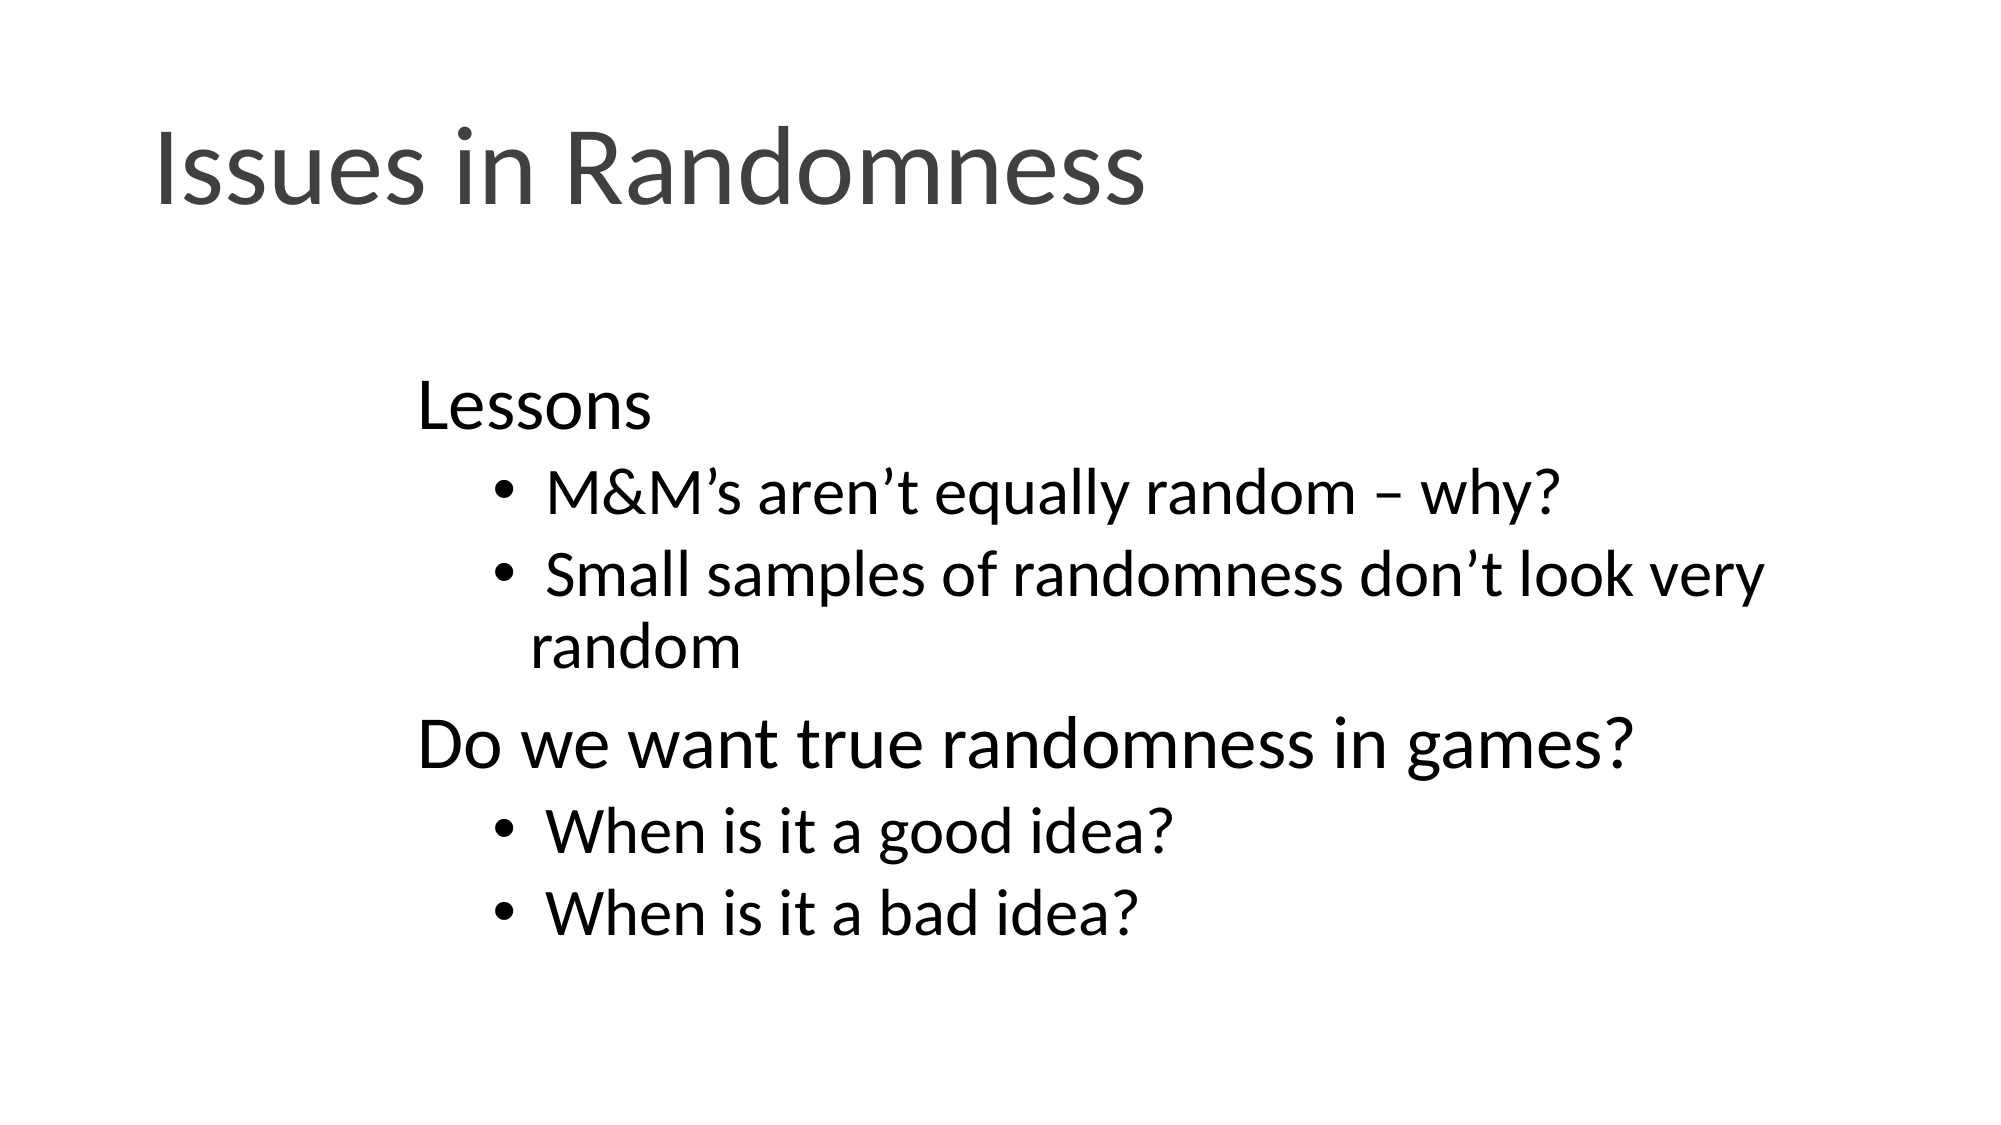

# Issues in Randomness
Lessons
 M&M’s aren’t equally random – why?
 Small samples of randomness don’t look very random
Do we want true randomness in games?
 When is it a good idea?
 When is it a bad idea?